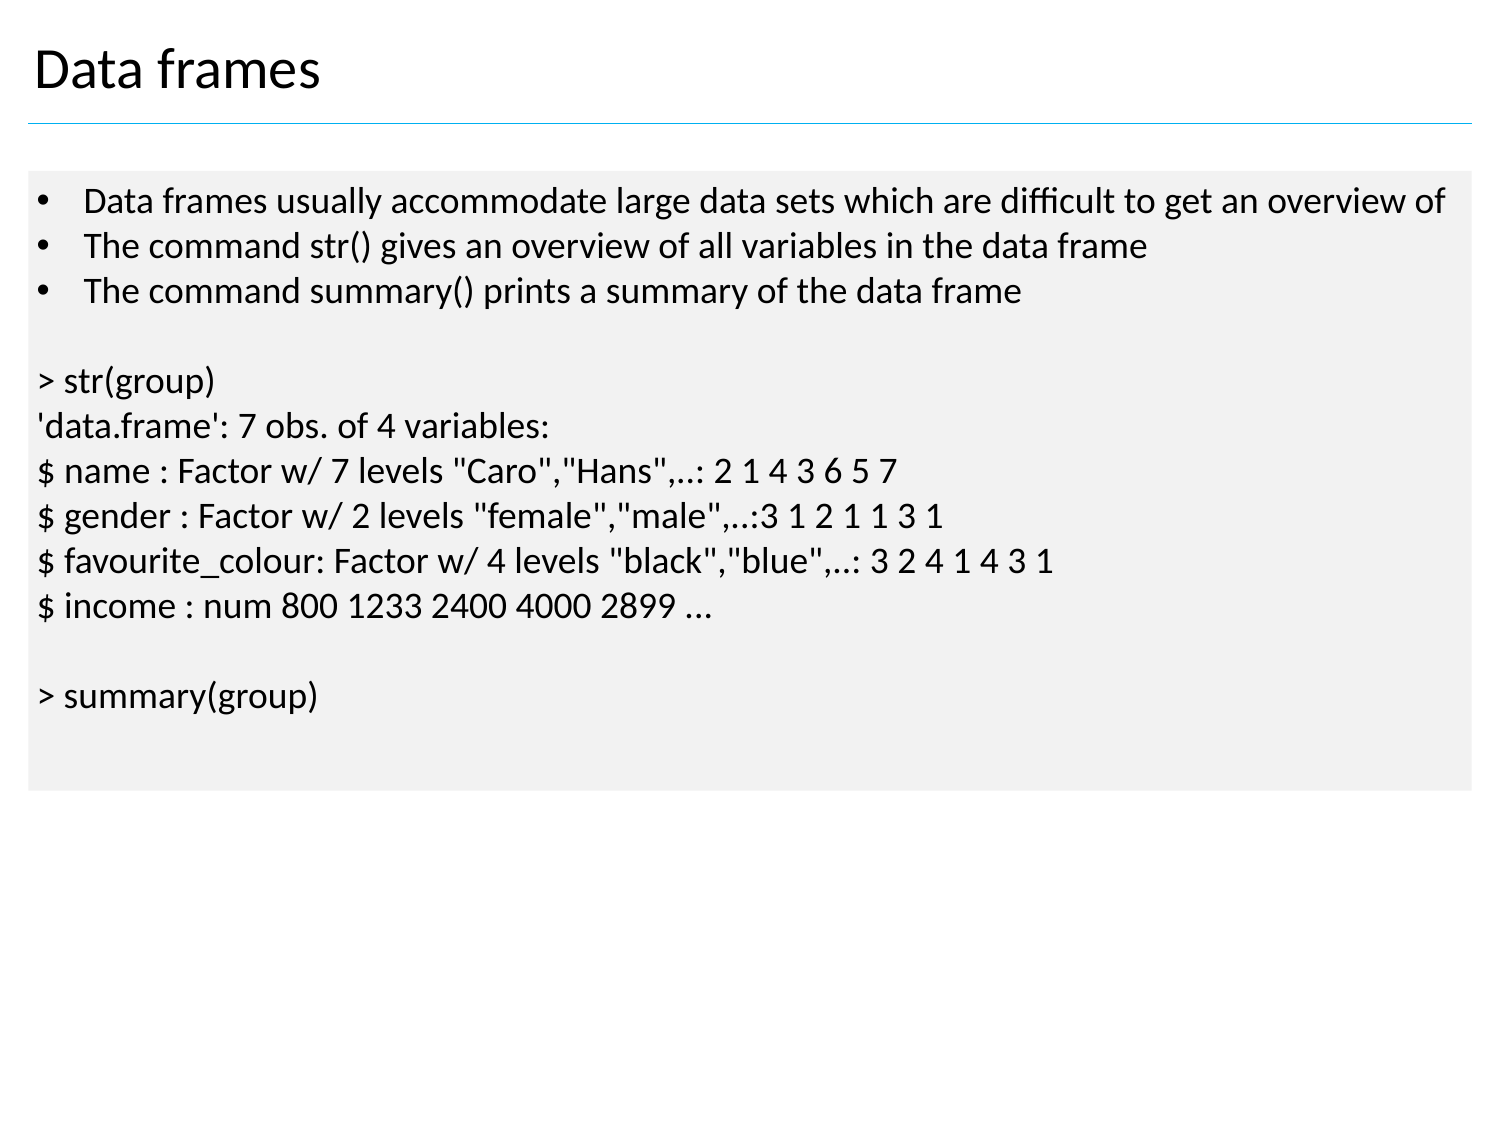

Data frames
Data frames usually accommodate large data sets which are difficult to get an overview of
The command str() gives an overview of all variables in the data frame
The command summary() prints a summary of the data frame

> str(group)
'data.frame': 7 obs. of 4 variables:
$ name : Factor w/ 7 levels "Caro","Hans",..: 2 1 4 3 6 5 7
$ gender : Factor w/ 2 levels "female","male",..:3 1 2 1 1 3 1
$ favourite_colour: Factor w/ 4 levels "black","blue",..: 3 2 4 1 4 3 1
$ income : num 800 1233 2400 4000 2899 ...

> summary(group)